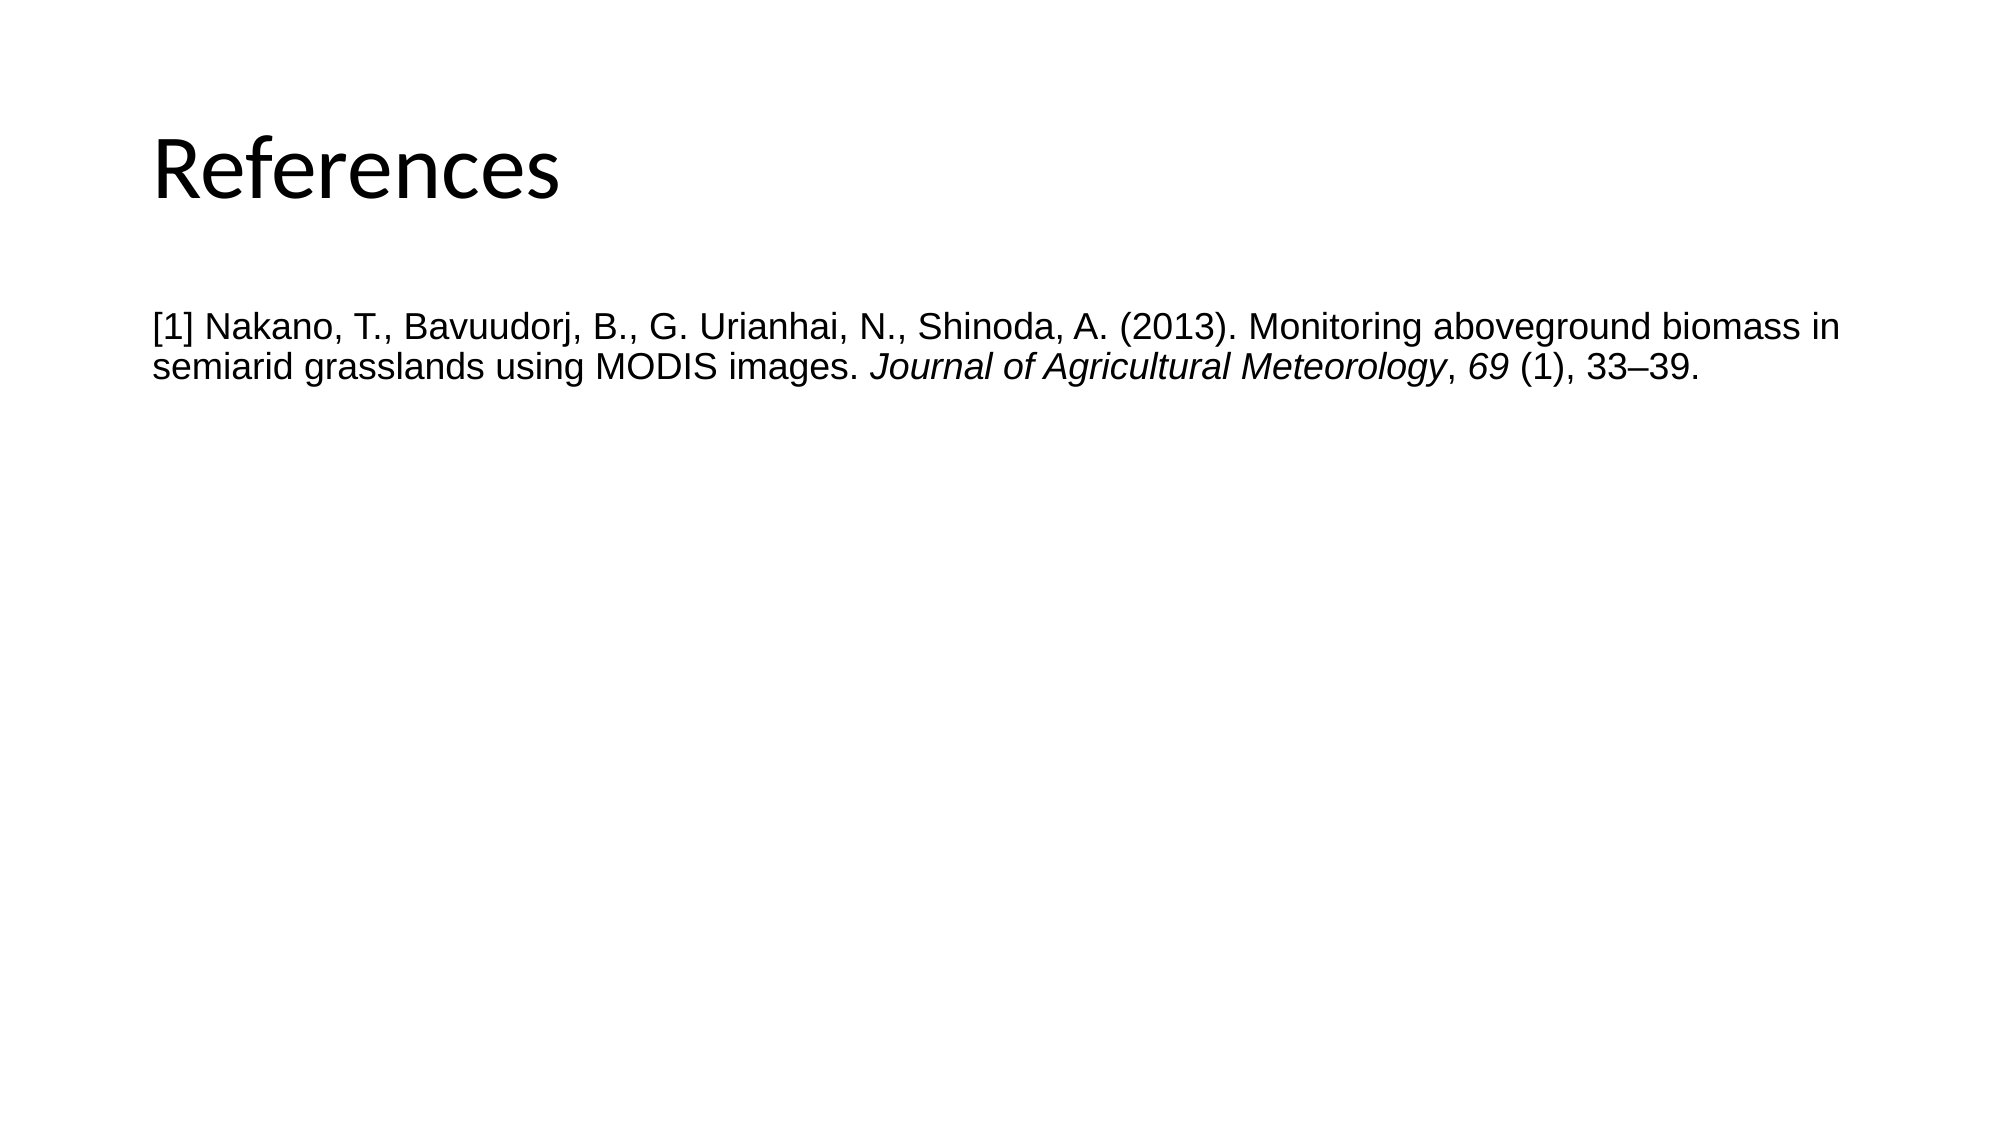

# References
[1] Nakano, T., Bavuudorj, B., G. Urianhai, N., Shinoda, A. (2013). Monitoring aboveground biomass in semiarid grasslands using MODIS images. Journal of Agricultural Meteorology, 69 (1), 33–39.